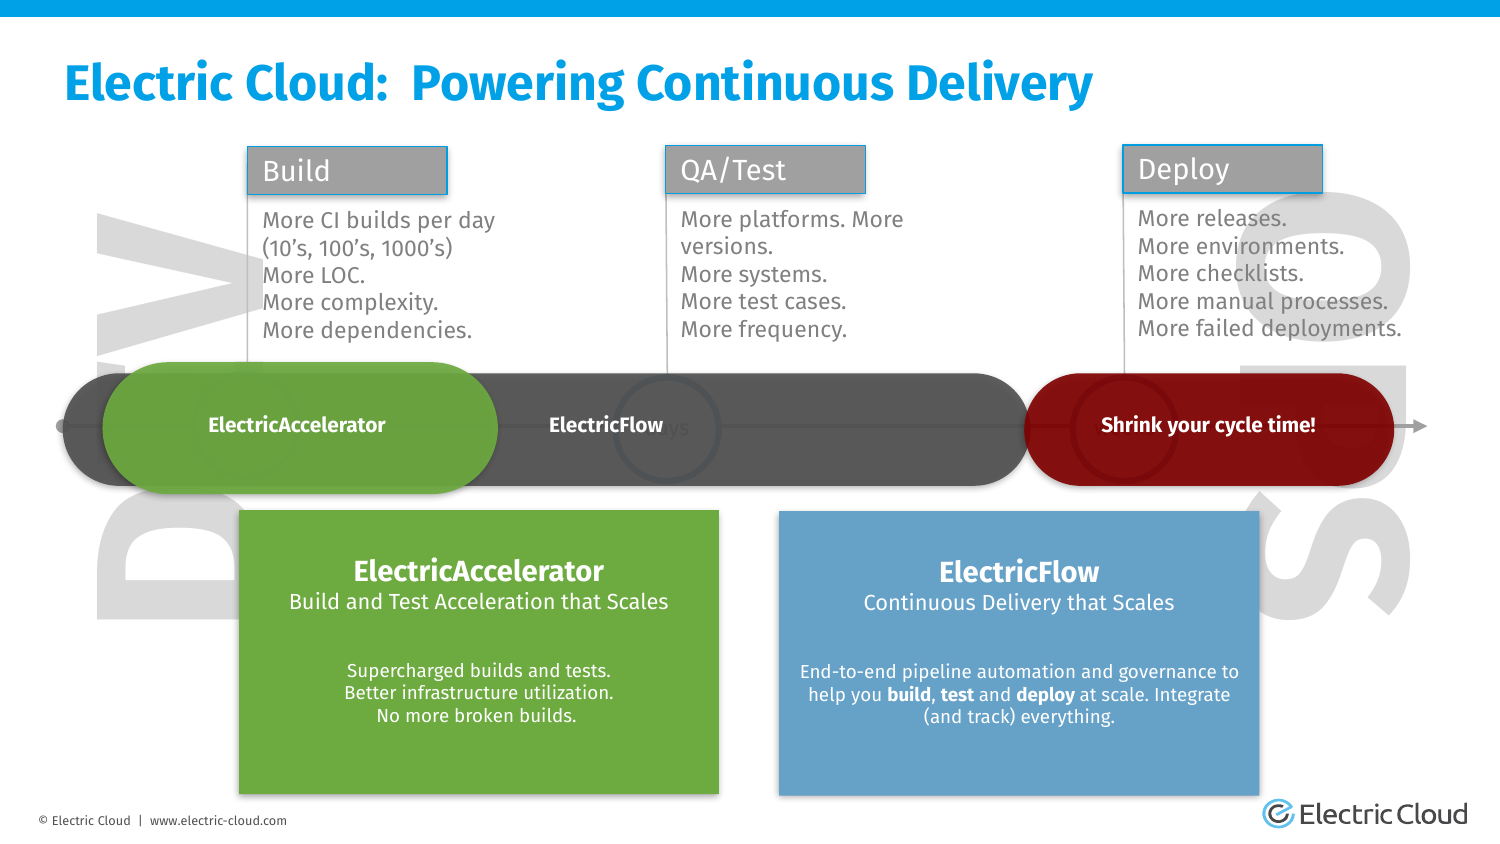

# Electric Cloud:  Powering Continuous Delivery
Deploy
More releases.
More environments.
More checklists.
More manual processes.
More failed deployments.

weeks
QA/Test
More platforms. More versions.
More systems.
More test cases.
More frequency.

days
Build
More CI builds per day (10’s, 100’s, 1000’s)
More LOC.
More complexity.
More dependencies.

hours
OPS
DEV

ElectricAccelerator
ElectricFlow
Shrink your cycle time!

ElectricAccelerator
Build and Test Acceleration that Scales

Supercharged builds and tests.
Better infrastructure utilization.
No more broken builds.

ElectricFlow
Continuous Delivery that Scales

End-to-end pipeline automation and governance to help you build, test and deploy at scale. Integrate (and track) everything.